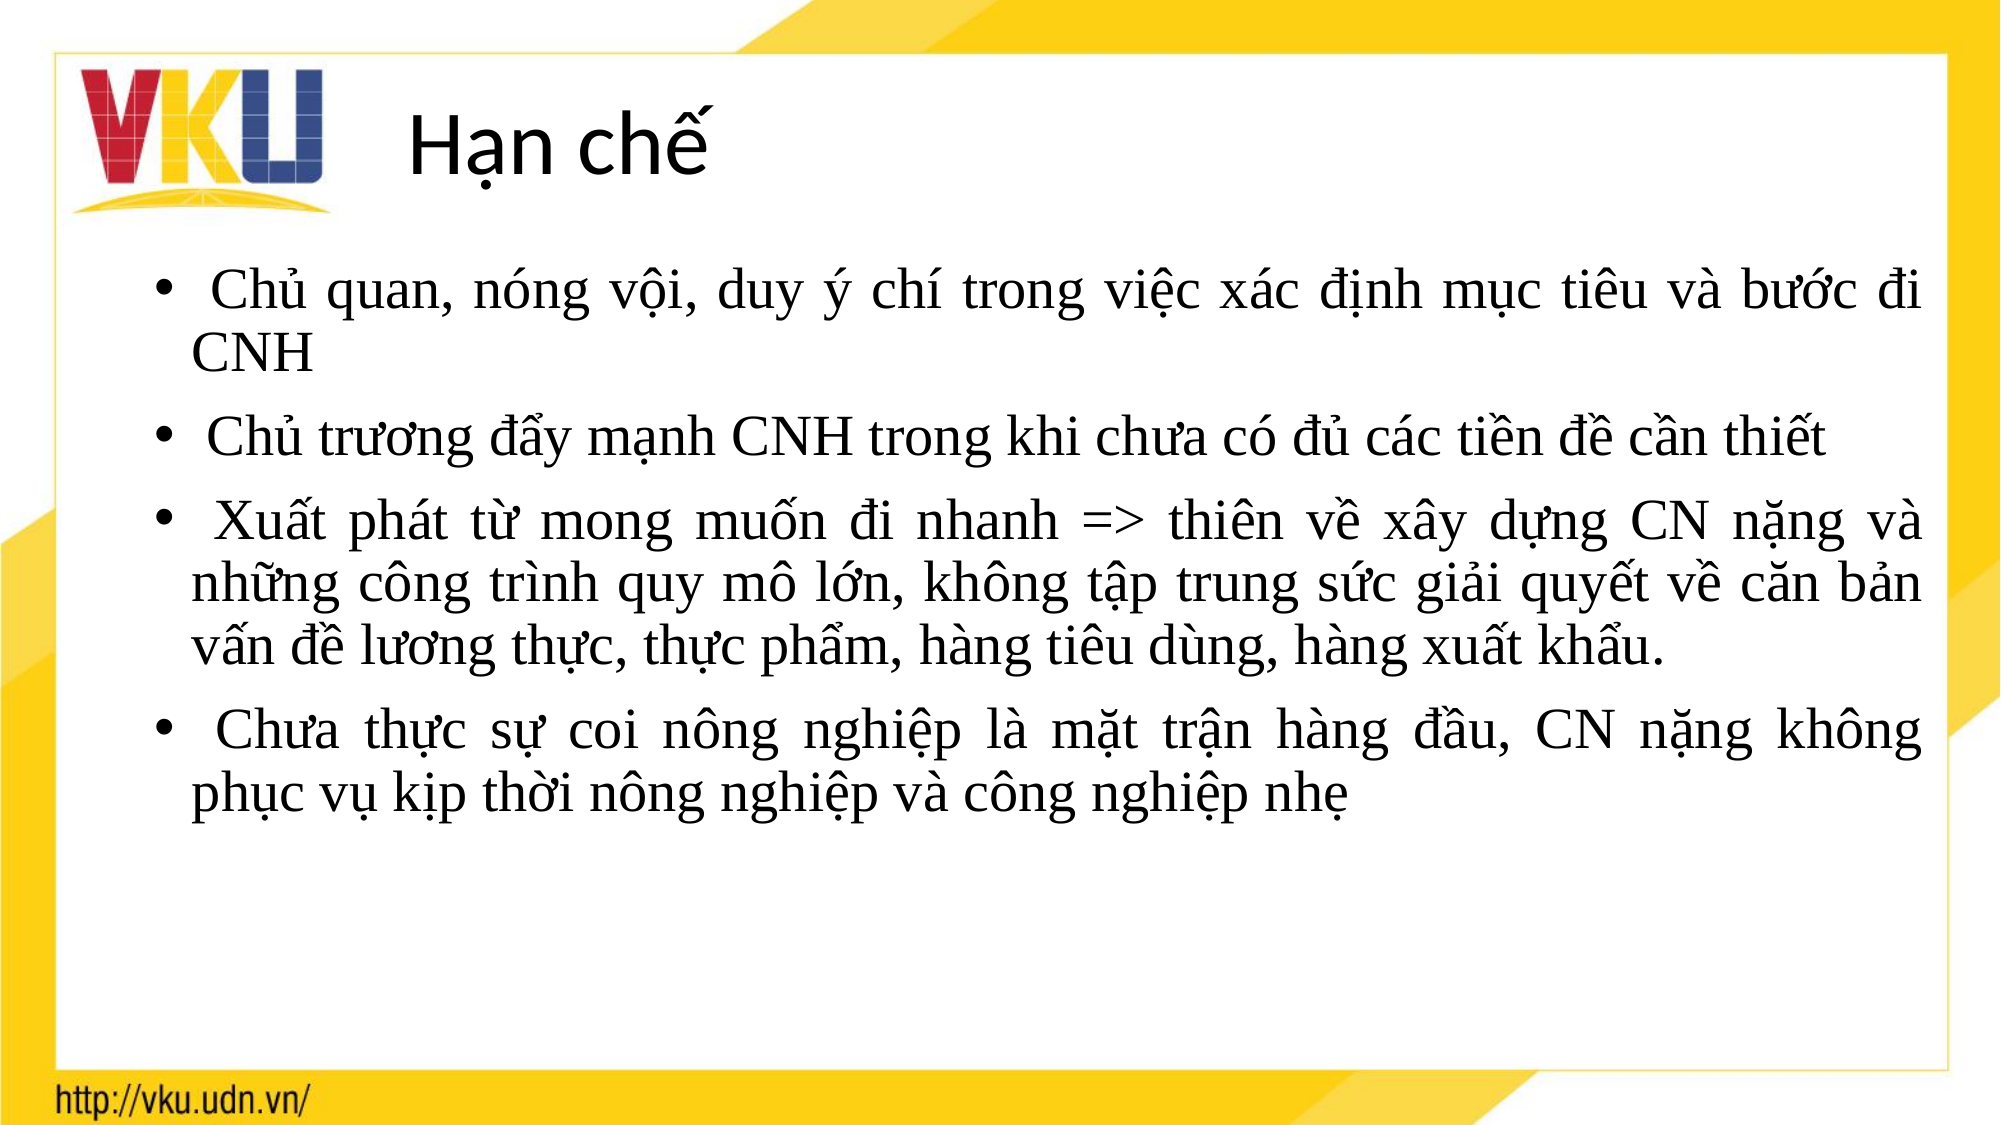

# Hạn chế
 Chủ quan, nóng vội, duy ý chí trong việc xác định mục tiêu và bước đi CNH
 Chủ trương đẩy mạnh CNH trong khi chưa có đủ các tiền đề cần thiết
 Xuất phát từ mong muốn đi nhanh => thiên về xây dựng CN nặng và những công trình quy mô lớn, không tập trung sức giải quyết về căn bản vấn đề lương thực, thực phẩm, hàng tiêu dùng, hàng xuất khẩu.
 Chưa thực sự coi nông nghiệp là mặt trận hàng đầu, CN nặng không phục vụ kịp thời nông nghiệp và công nghiệp nhẹ